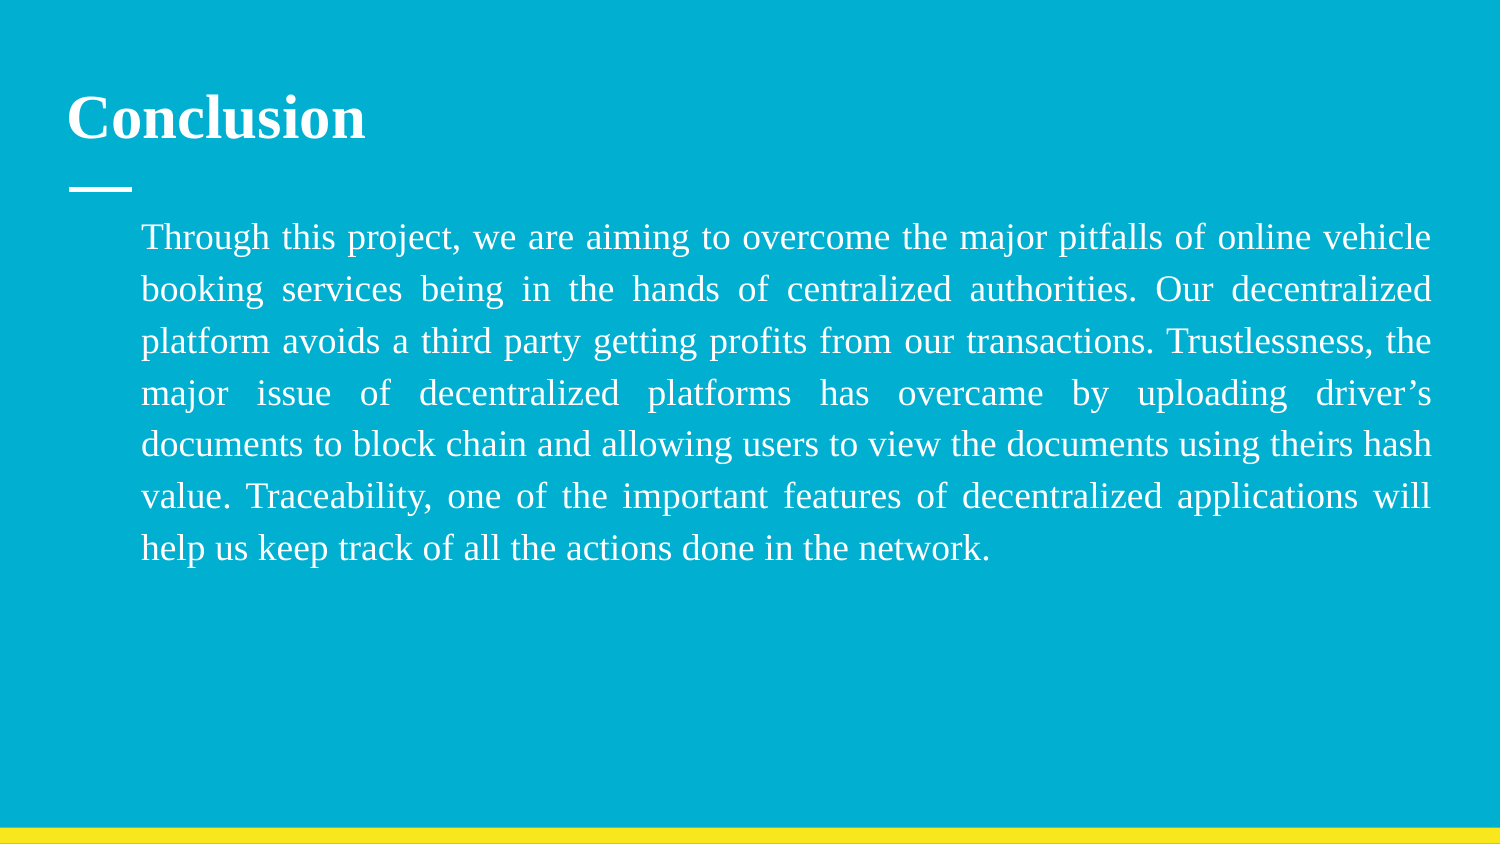

# Conclusion
	Through this project, we are aiming to overcome the major pitfalls of online vehicle booking services being in the hands of centralized authorities. Our decentralized platform avoids a third party getting profits from our transactions. Trustlessness, the major issue of decentralized platforms has overcame by uploading driver’s documents to block chain and allowing users to view the documents using theirs hash value. Traceability, one of the important features of decentralized applications will help us keep track of all the actions done in the network.